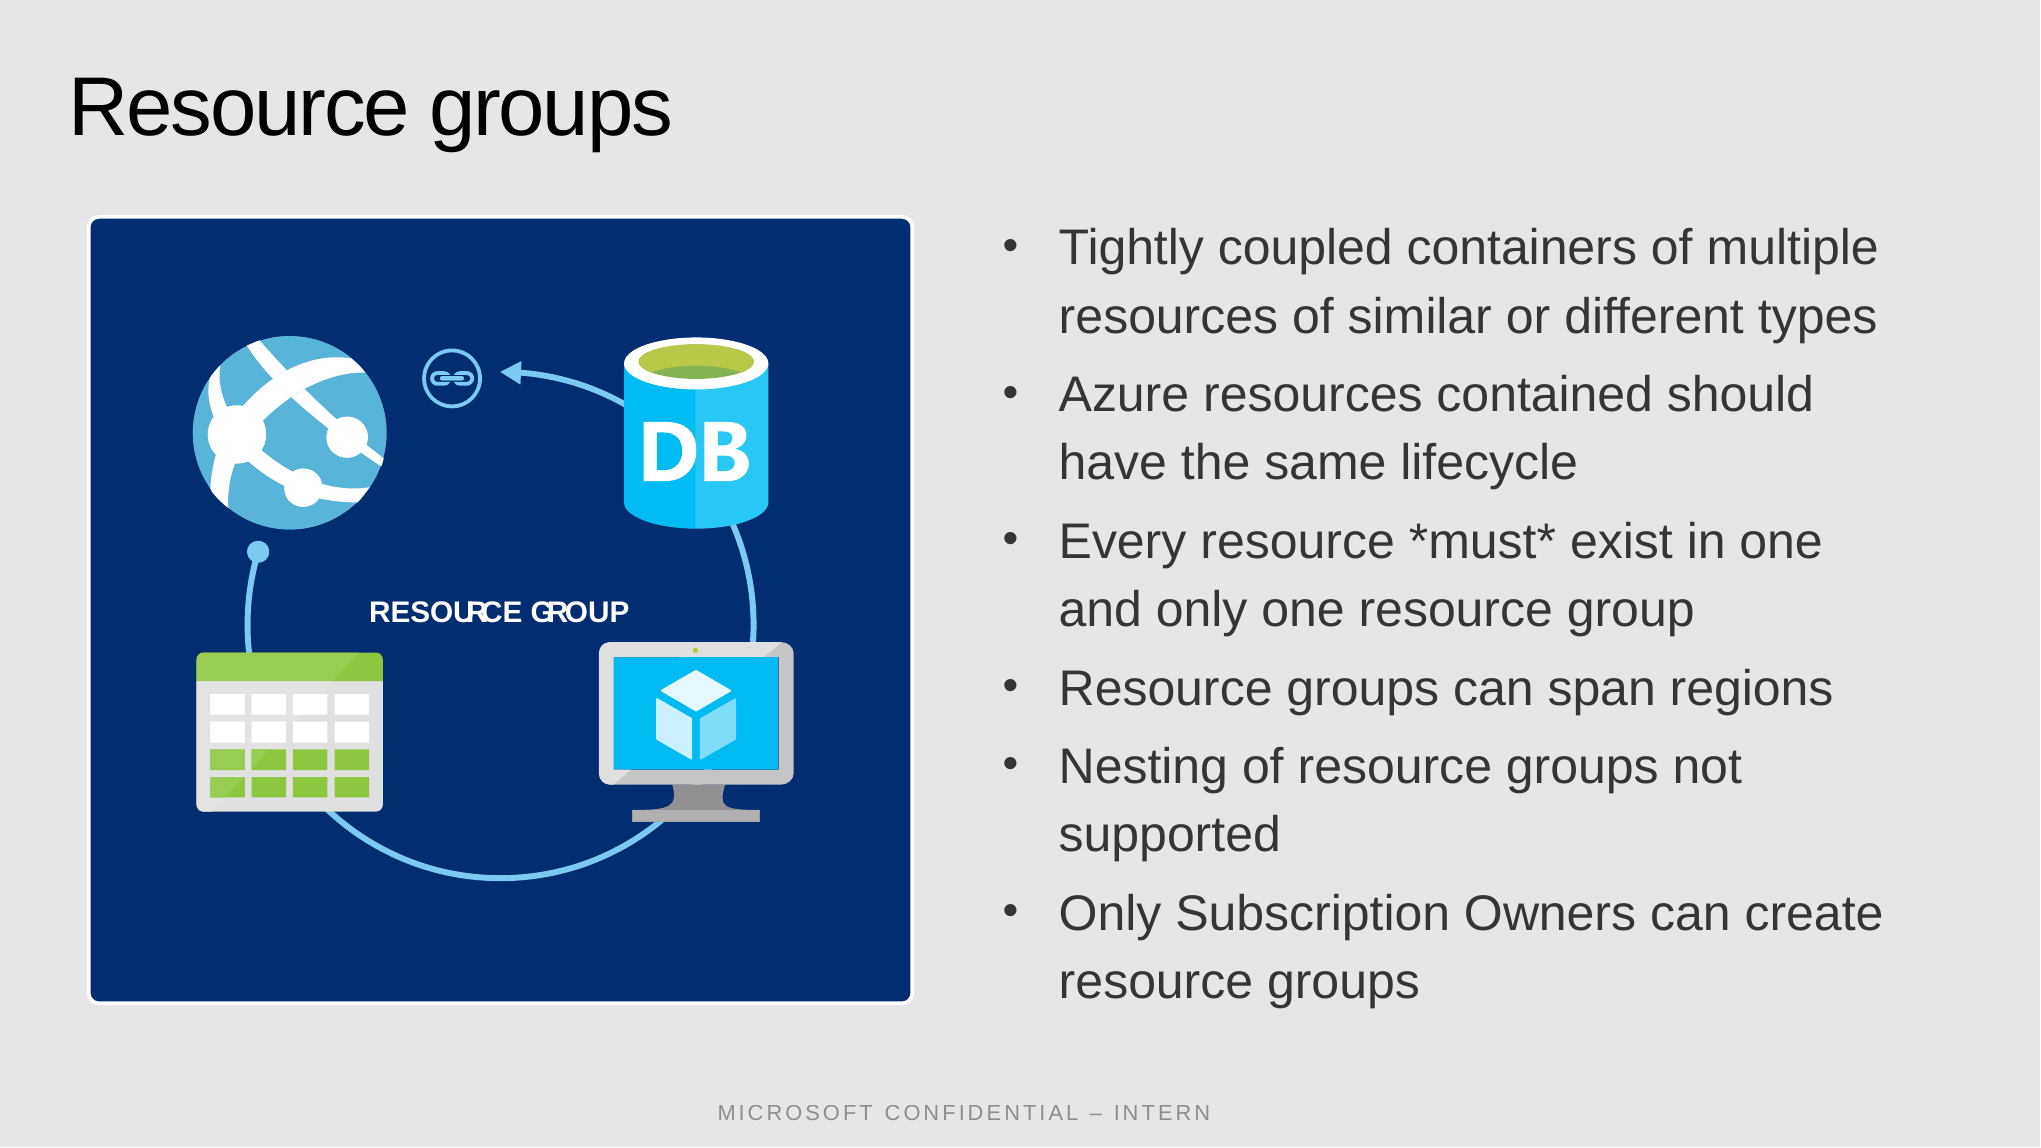

# Resource groups
Tightly coupled containers of multiple resources of similar or different types
Azure resources contained should
have the same lifecycle
Every resource *must* exist in one
and only one resource group
Resource groups can span regions
Nesting of resource groups not supported
Only Subscription Owners can create resource groups

RESOU
R
CE G
R
OUP